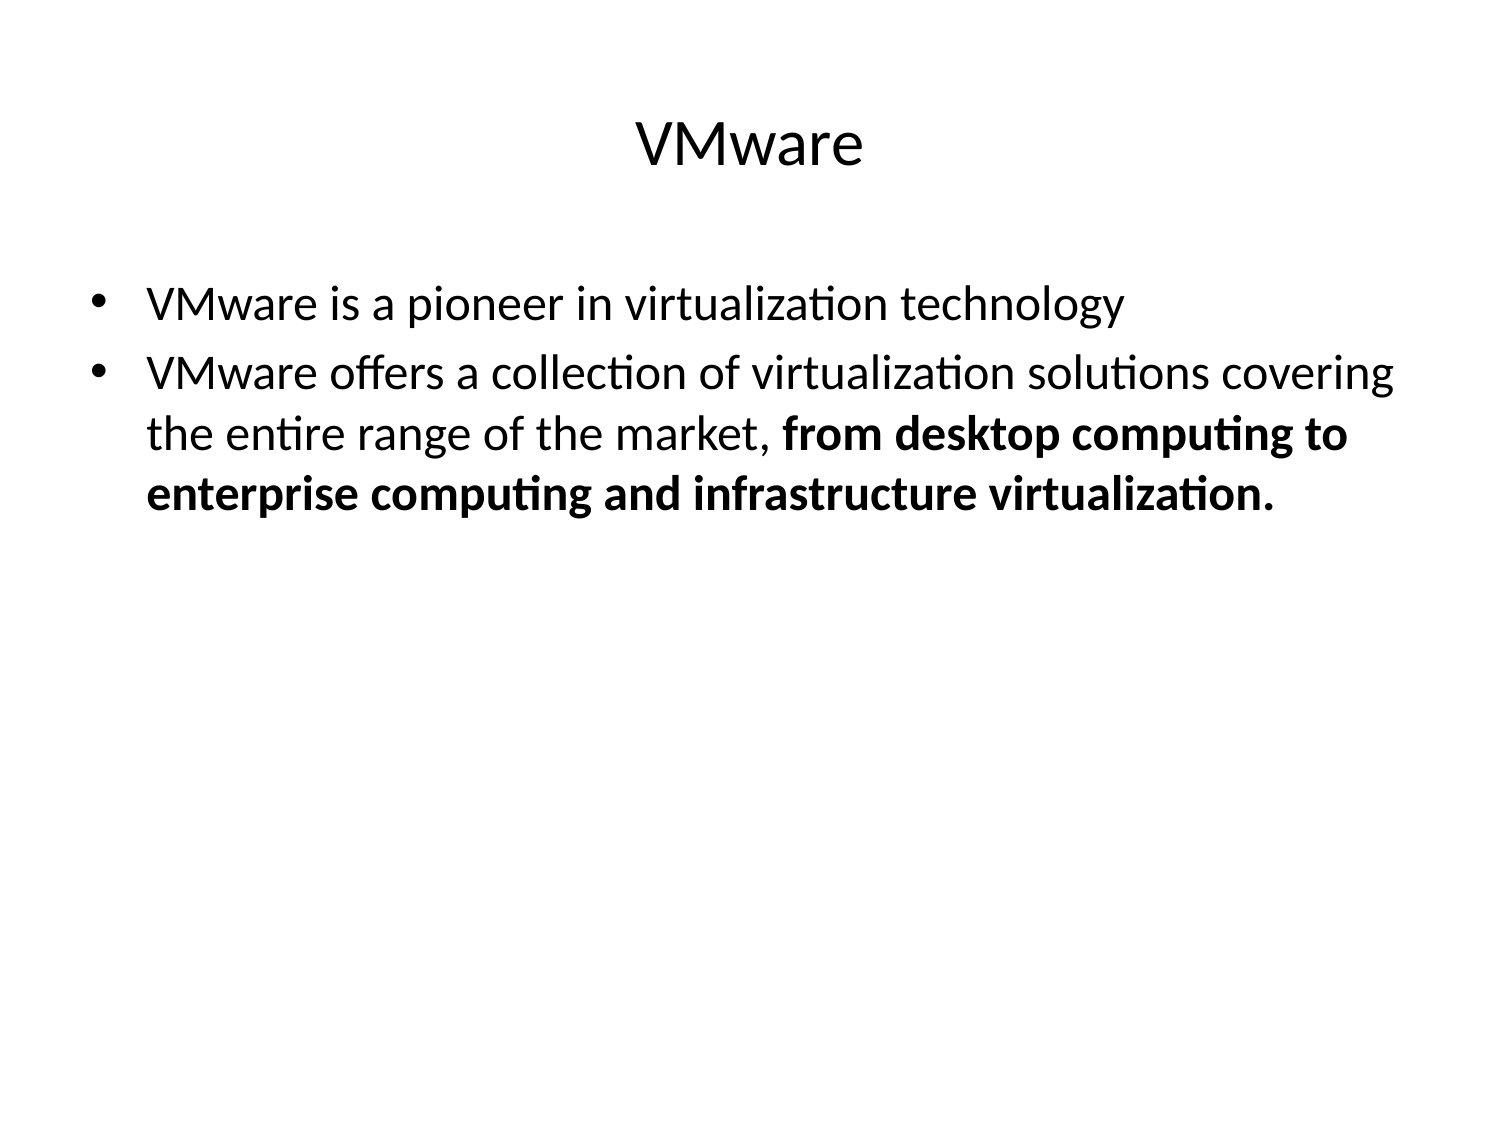

# VMware
VMware is a pioneer in virtualization technology
VMware offers a collection of virtualization solutions covering the entire range of the market, from desktop computing to enterprise computing and infrastructure virtualization.